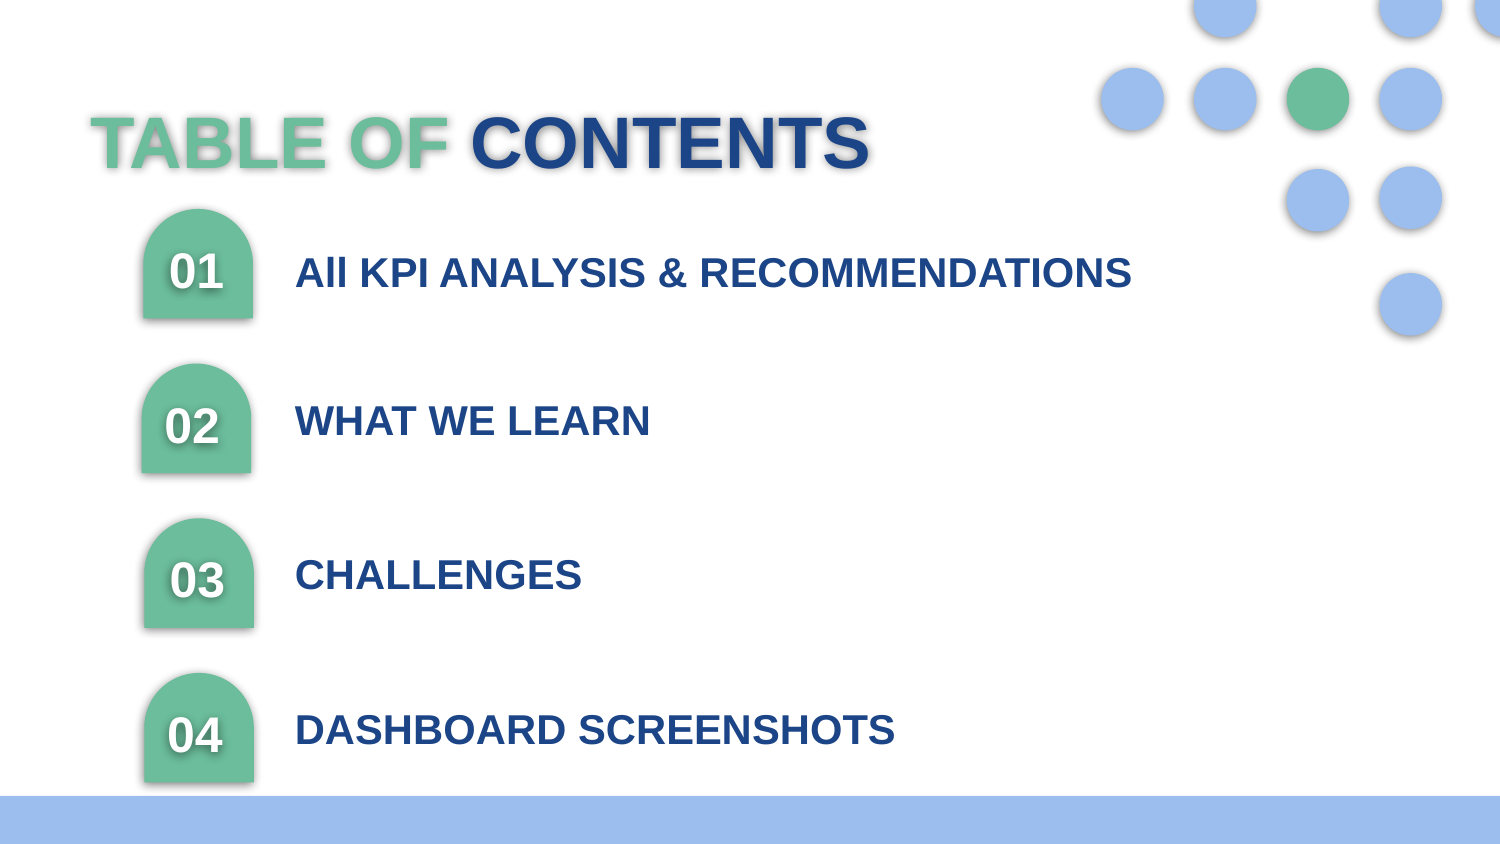

TABLE OF CONTENTS

All KPI ANALYSIS & RECOMMENDATIONS
# 01
WHAT WE LEARN

02

CHALLENGES
03

DASHBOARD SCREENSHOTS
04